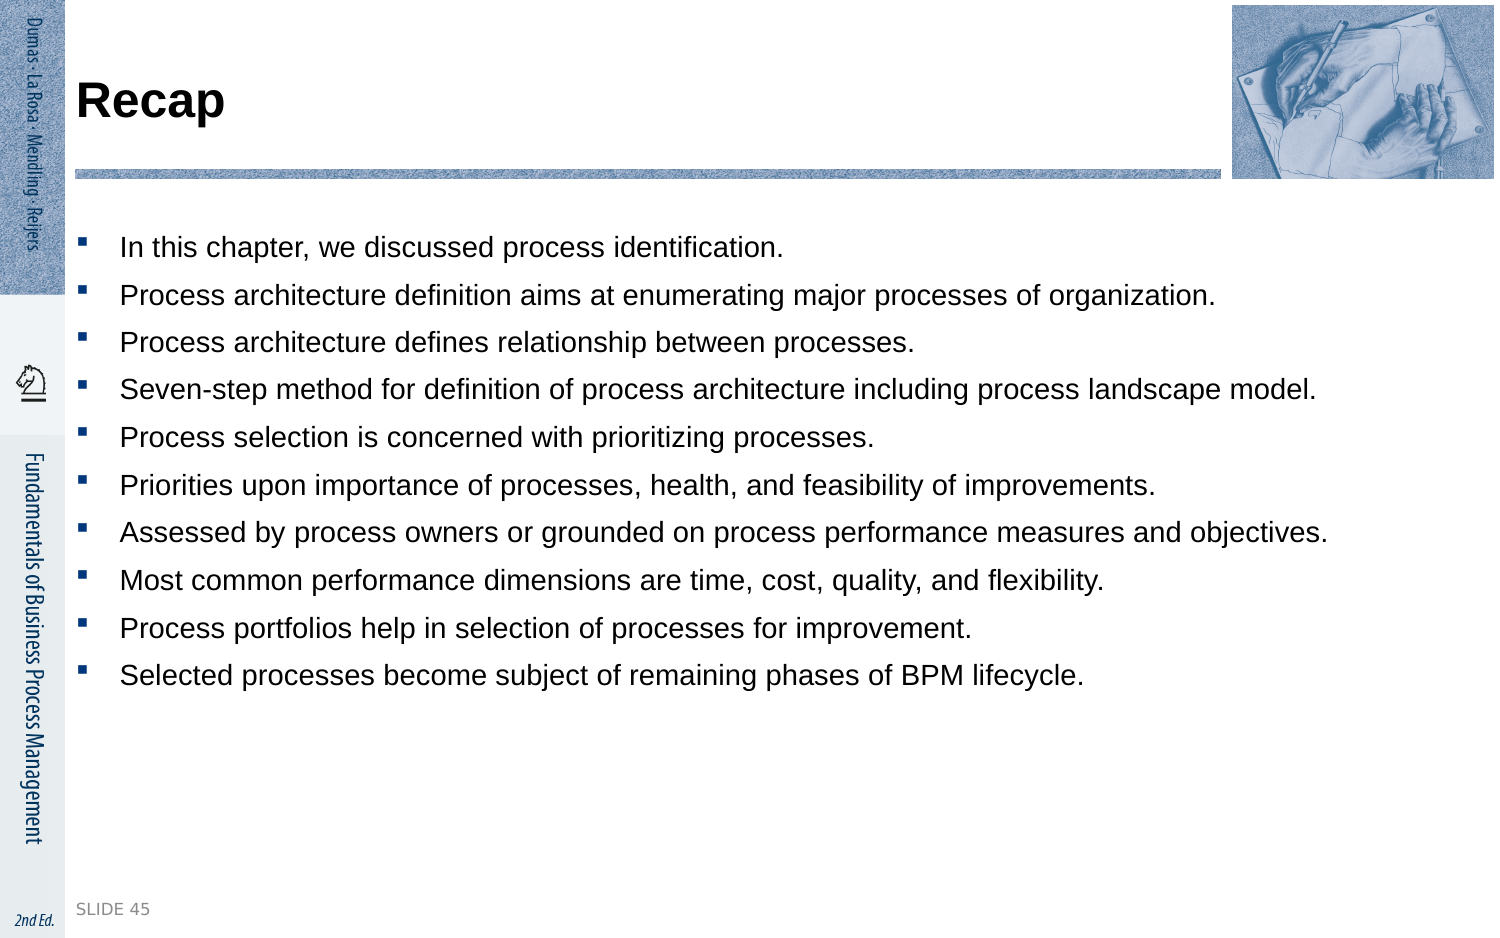

# Recap
In this chapter, we discussed process identification.
Process architecture definition aims at enumerating major processes of organization.
Process architecture defines relationship between processes.
Seven-step method for definition of process architecture including process landscape model.
Process selection is concerned with prioritizing processes.
Priorities upon importance of processes, health, and feasibility of improvements.
Assessed by process owners or grounded on process performance measures and objectives.
Most common performance dimensions are time, cost, quality, and flexibility.
Process portfolios help in selection of processes for improvement.
Selected processes become subject of remaining phases of BPM lifecycle.
Slide 45